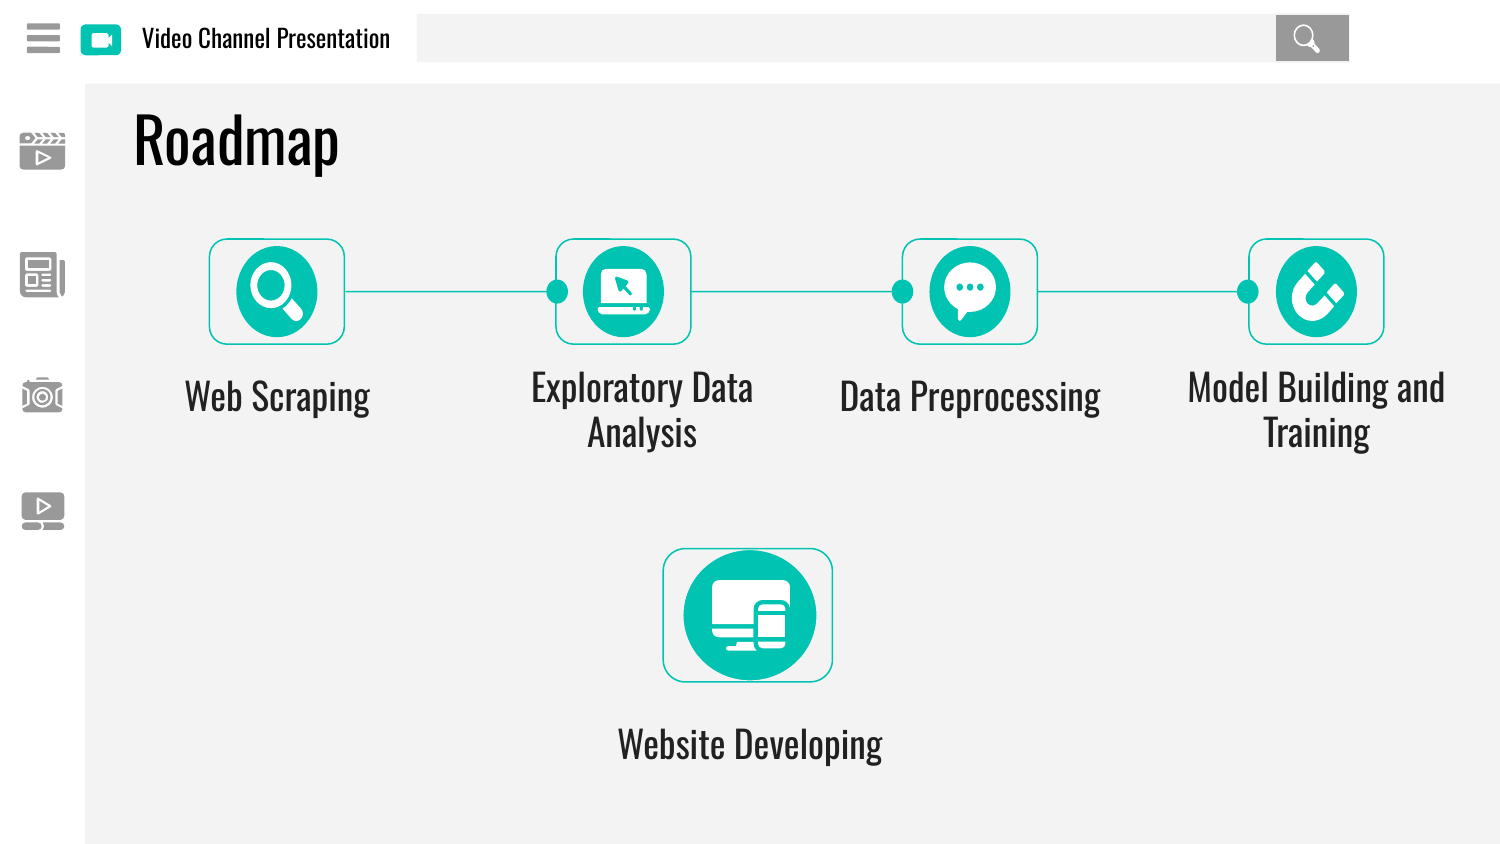

# Roadmap

Data Preprocessing
Web Scraping
Exploratory Data Analysis
Model Building and Training

Website Developing